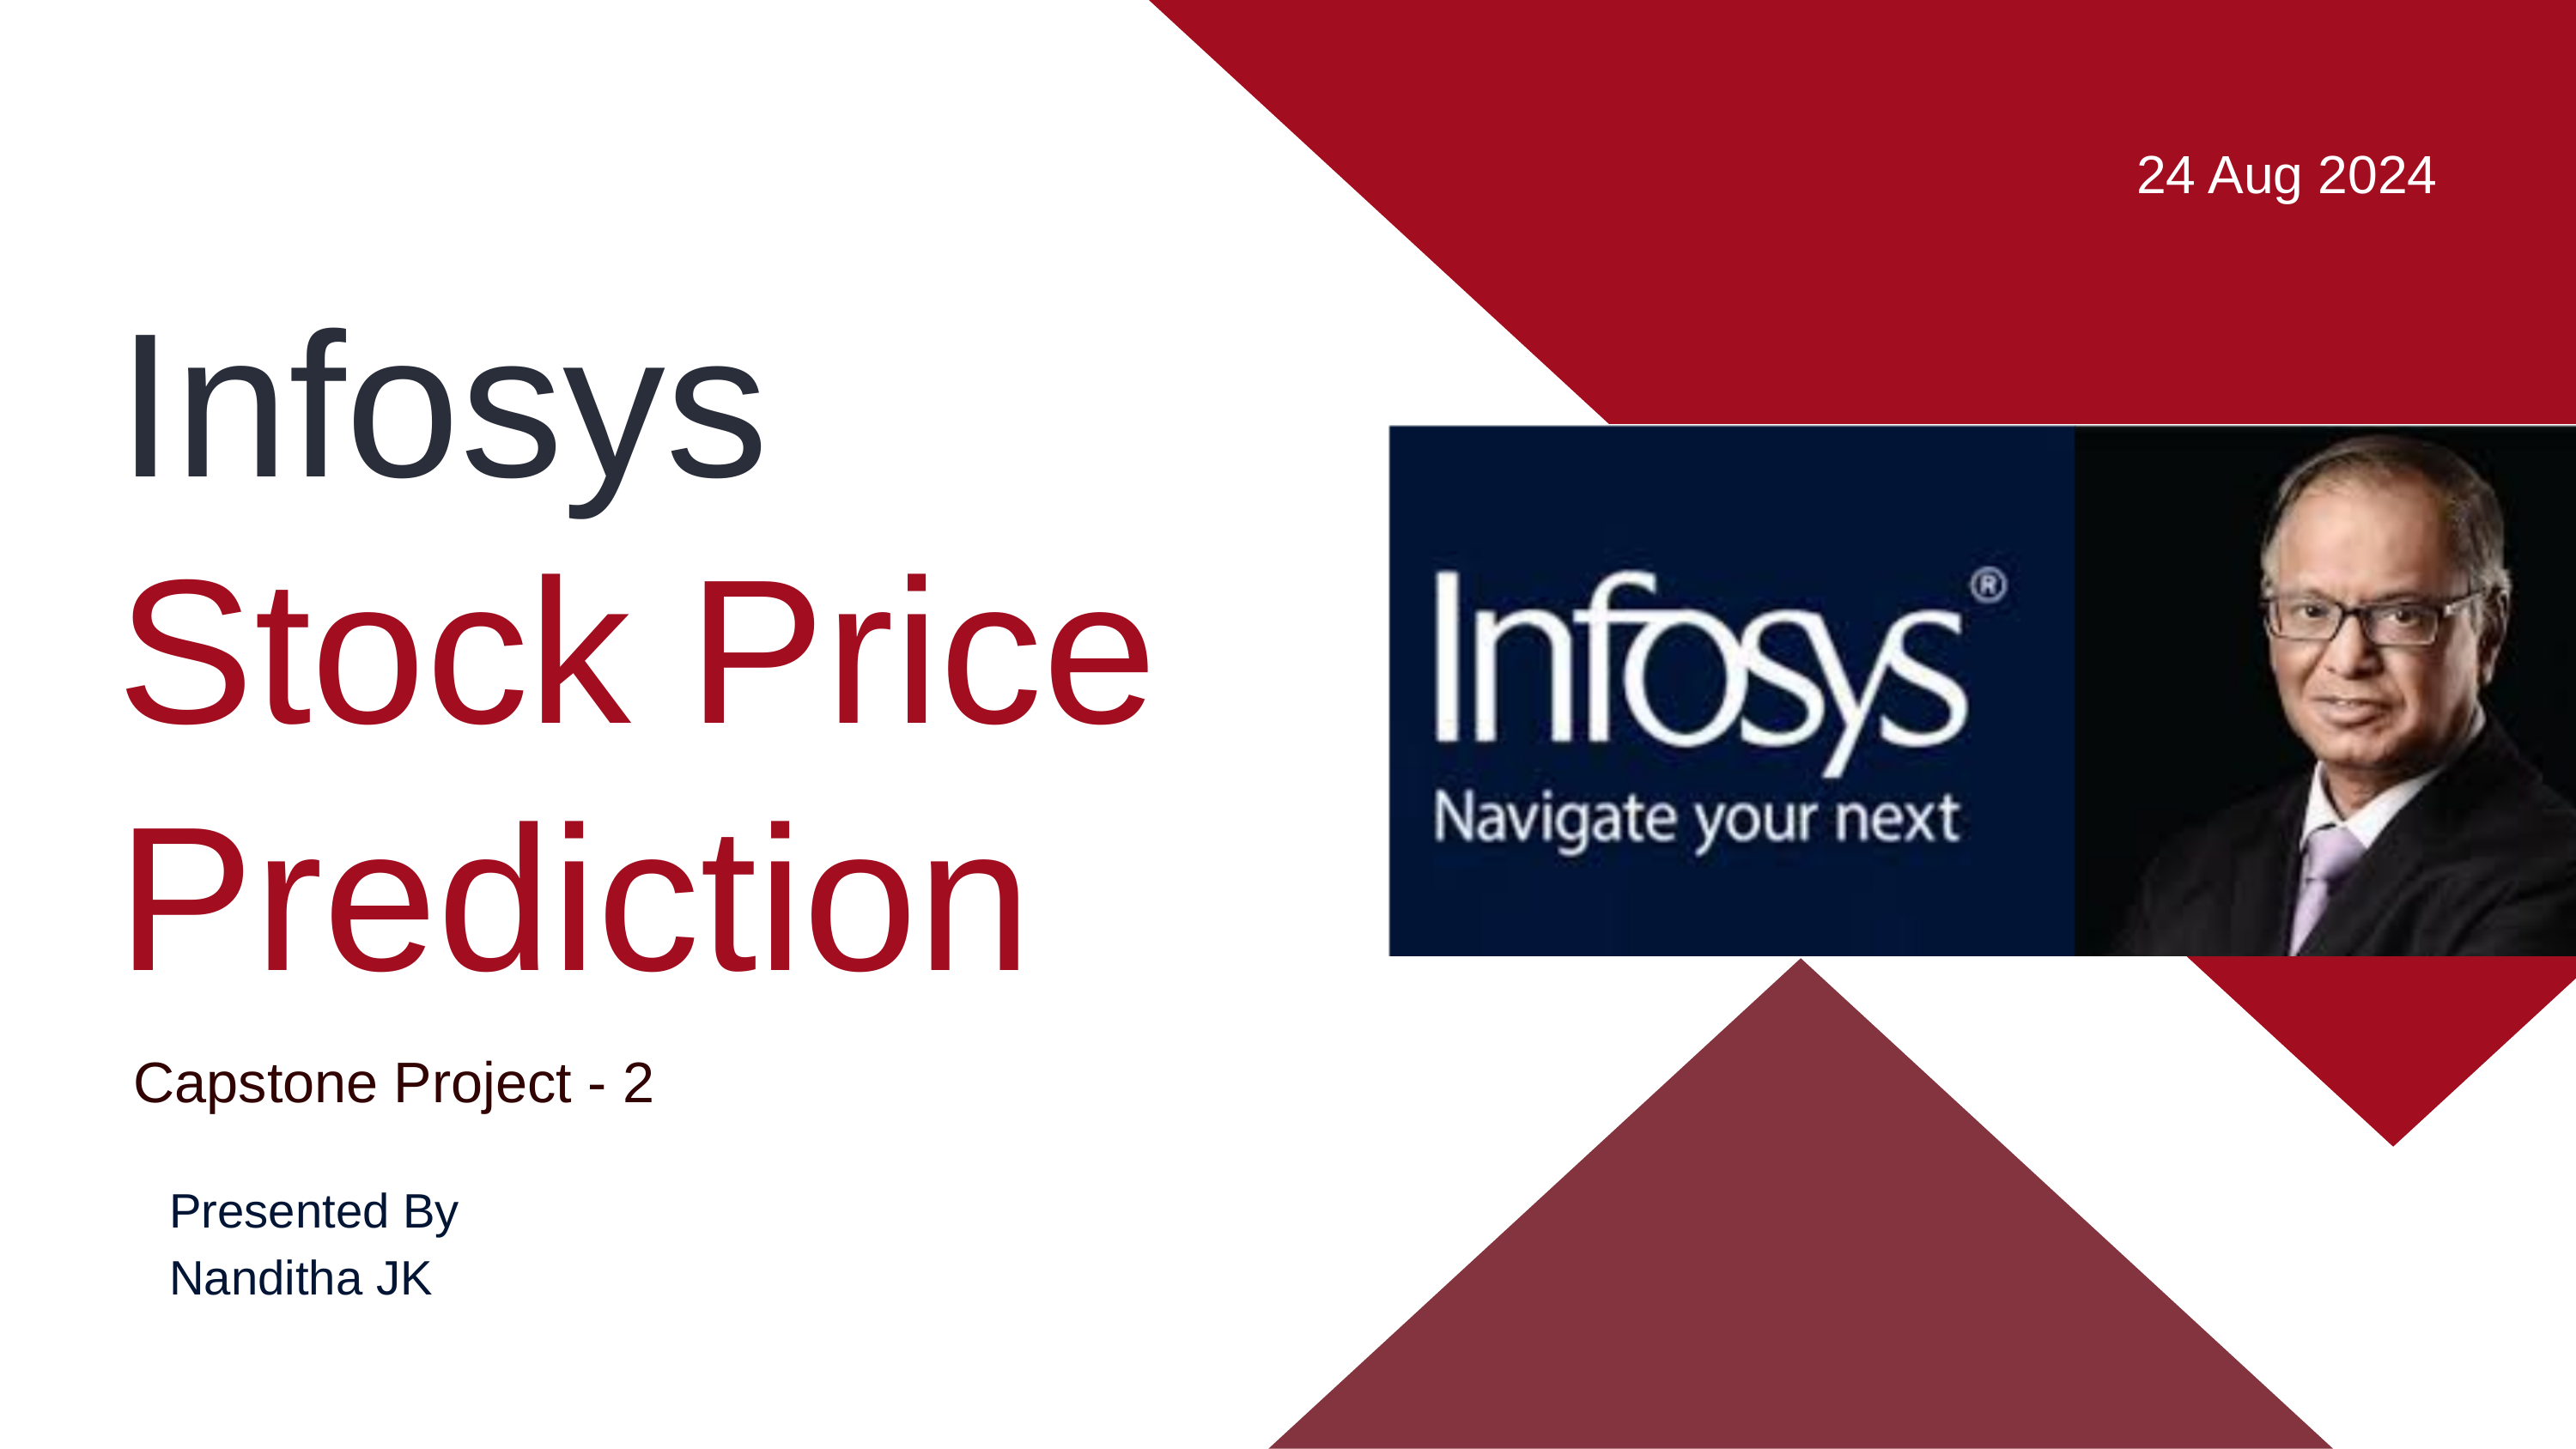

24 Aug 2024
Infosys
Stock Price Prediction
 Capstone Project - 2

Presented By
Nanditha JK